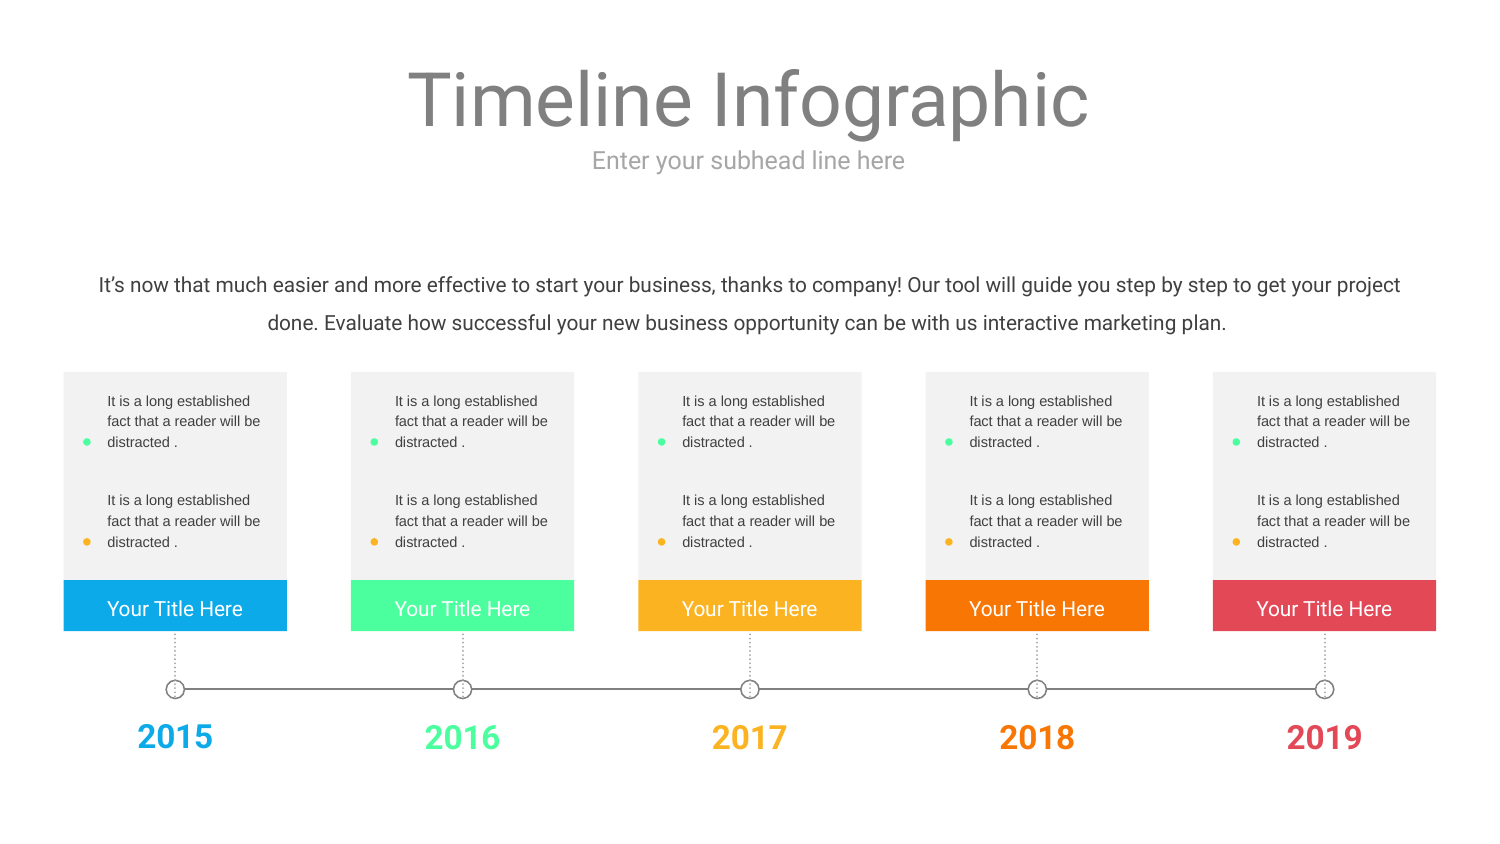

# Timeline Infographic
Enter your subhead line here
It’s now that much easier and more effective to start your business, thanks to company! Our tool will guide you step by step to get your project done. Evaluate how successful your new business opportunity can be with us interactive marketing plan.

It is a long established fact that a reader will be distracted .
It is a long established fact that a reader will be distracted .
It is a long established fact that a reader will be distracted .
It is a long established fact that a reader will be distracted .
It is a long established fact that a reader will be distracted .

It is a long established fact that a reader will be distracted .
It is a long established fact that a reader will be distracted .
It is a long established fact that a reader will be distracted .
It is a long established fact that a reader will be distracted .
It is a long established fact that a reader will be distracted .

Your Title Here
Your Title Here
Your Title Here
Your Title Here
Your Title Here

2015
2016
2017
2018
2019